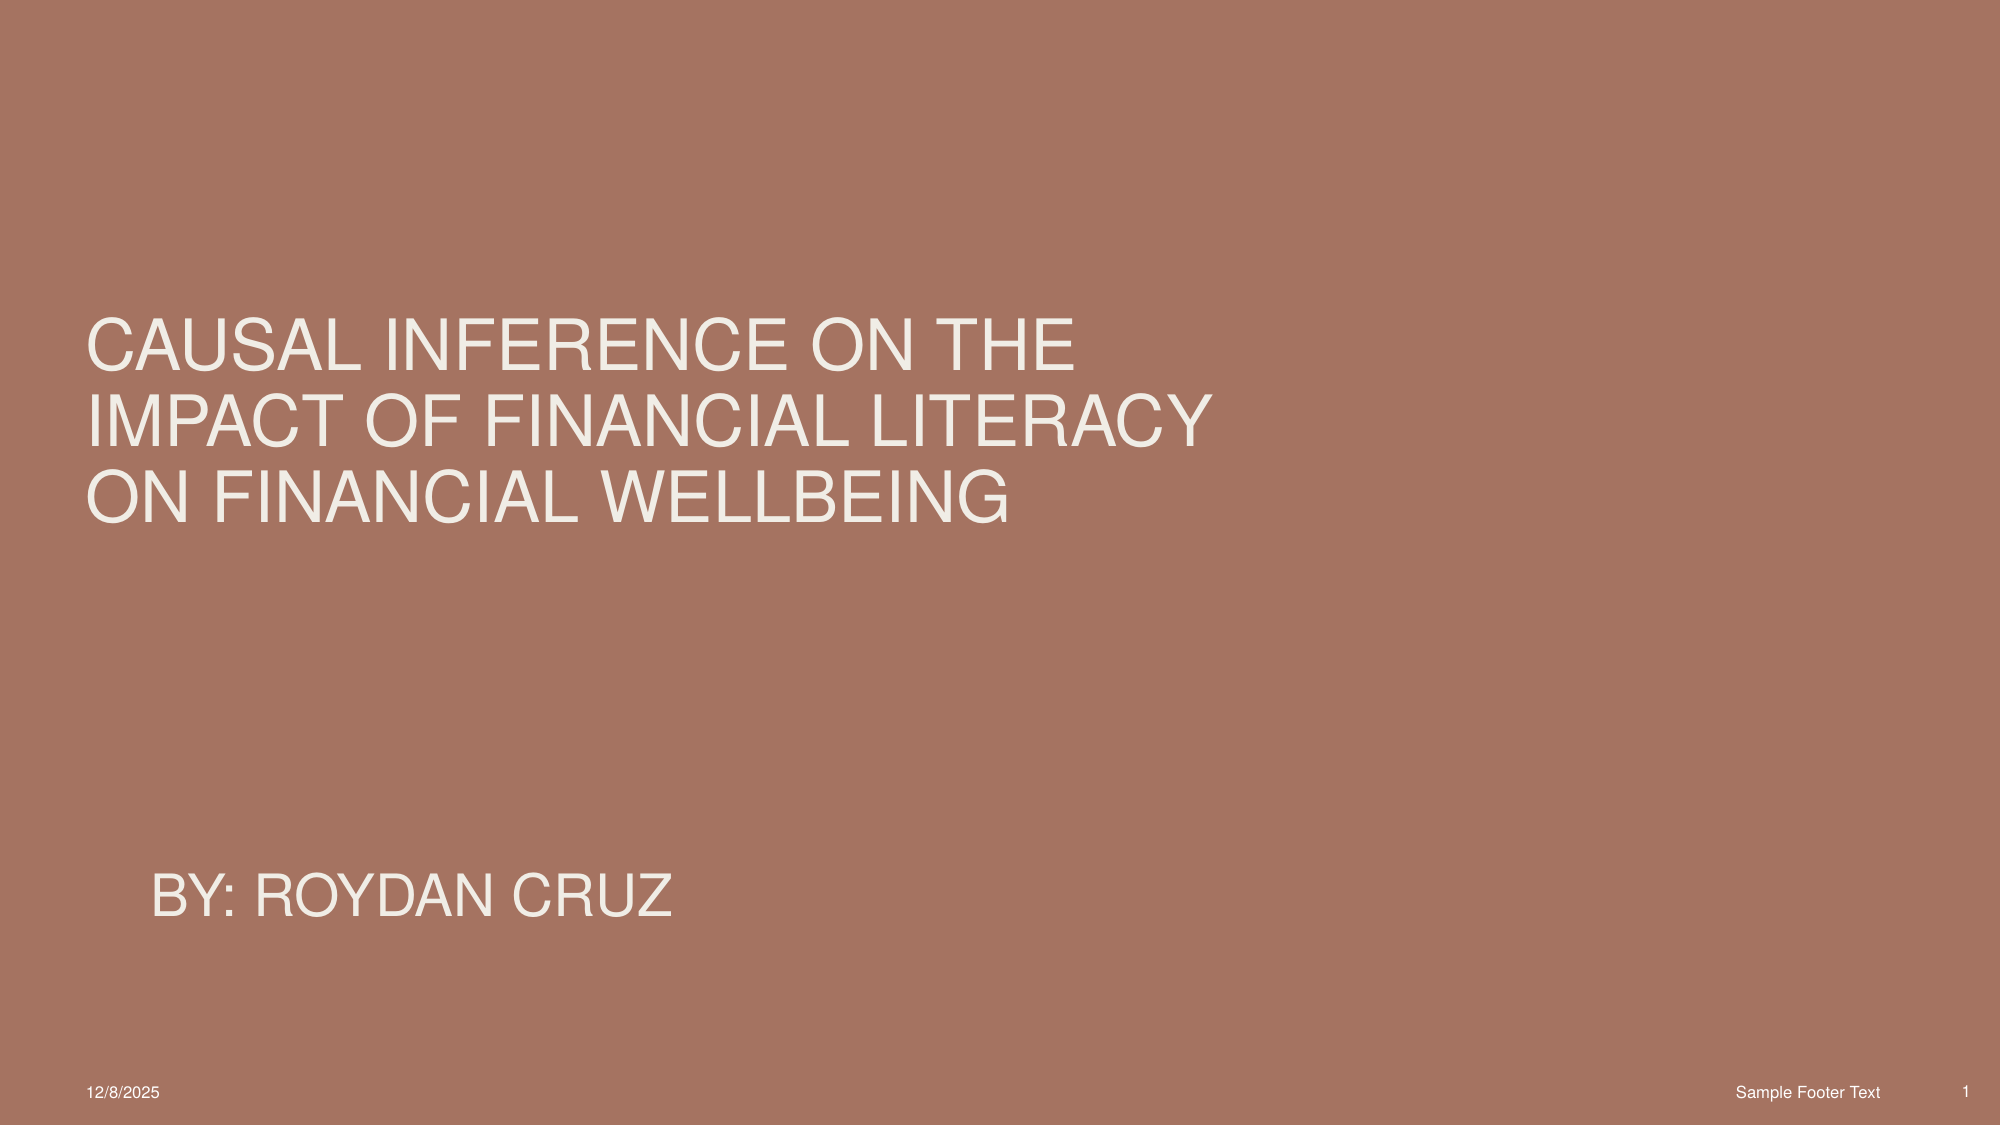

# Causal Inference on the Impact of Financial Literacy on Financial Wellbeing
By: Roydan Cruz
12/8/2025
Sample Footer Text
1